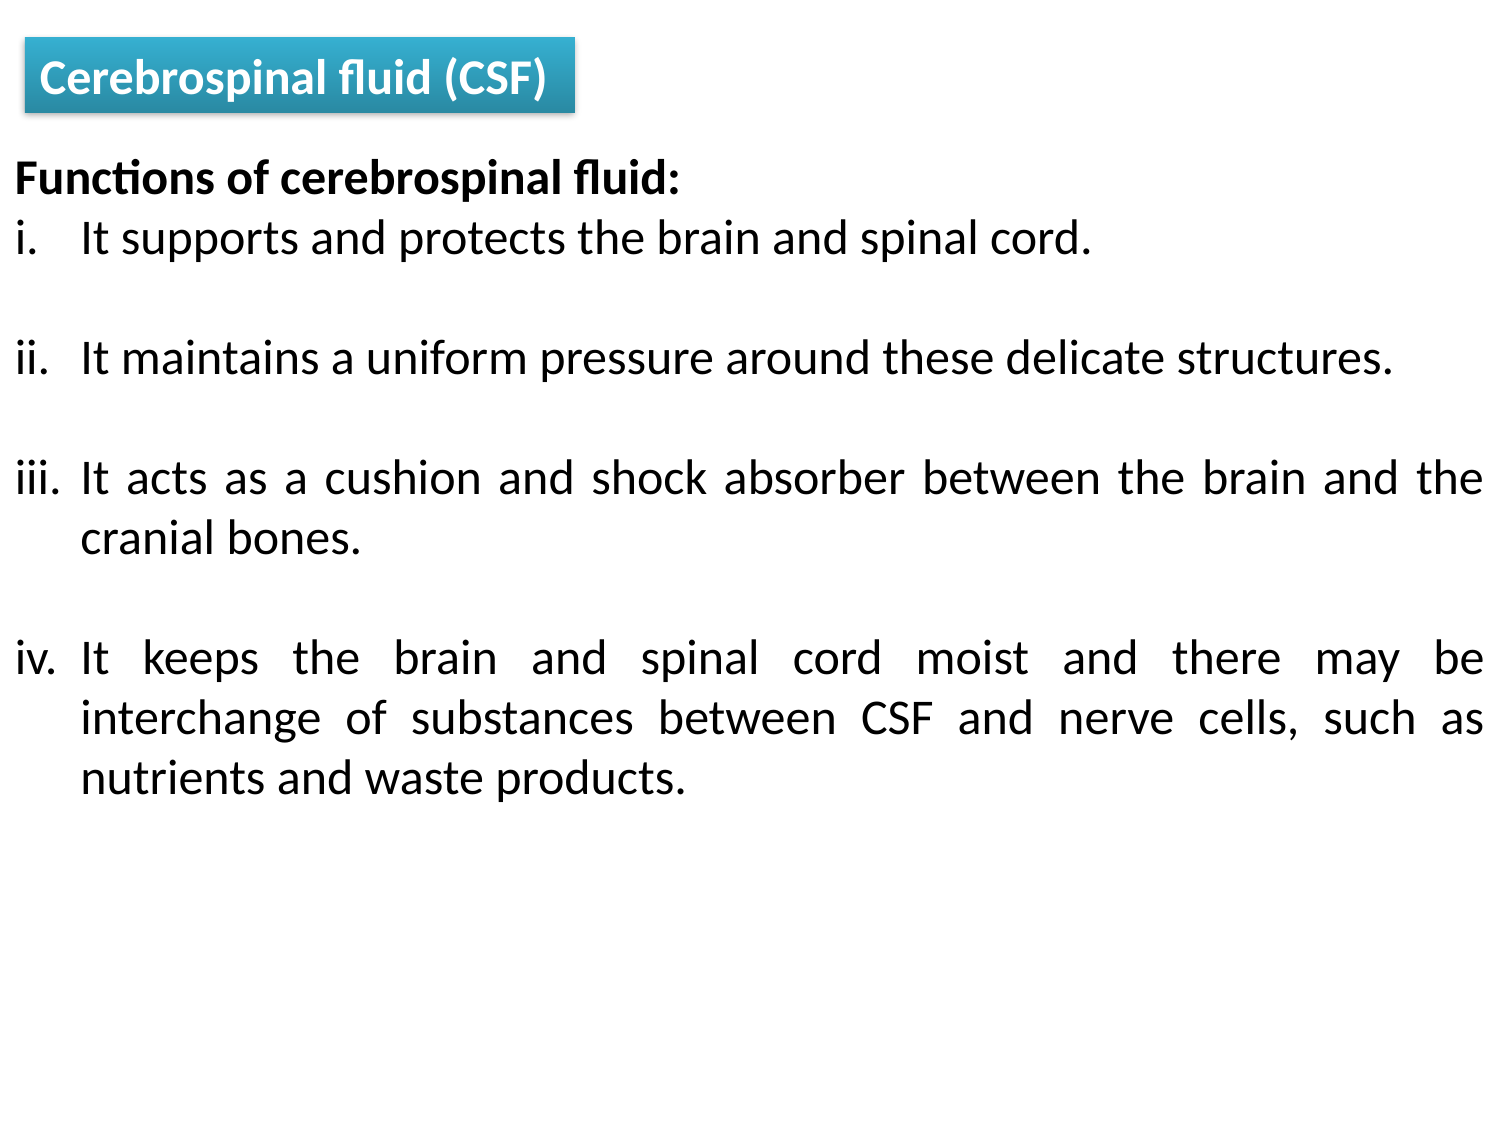

Cerebrospinal fluid (CSF)
Functions of cerebrospinal fluid:
It supports and protects the brain and spinal cord.

It maintains a uniform pressure around these delicate structures.

It acts as a cushion and shock absorber between the brain and the cranial bones.

It keeps the brain and spinal cord moist and there may be interchange of substances between CSF and nerve cells, such as nutrients and waste products.